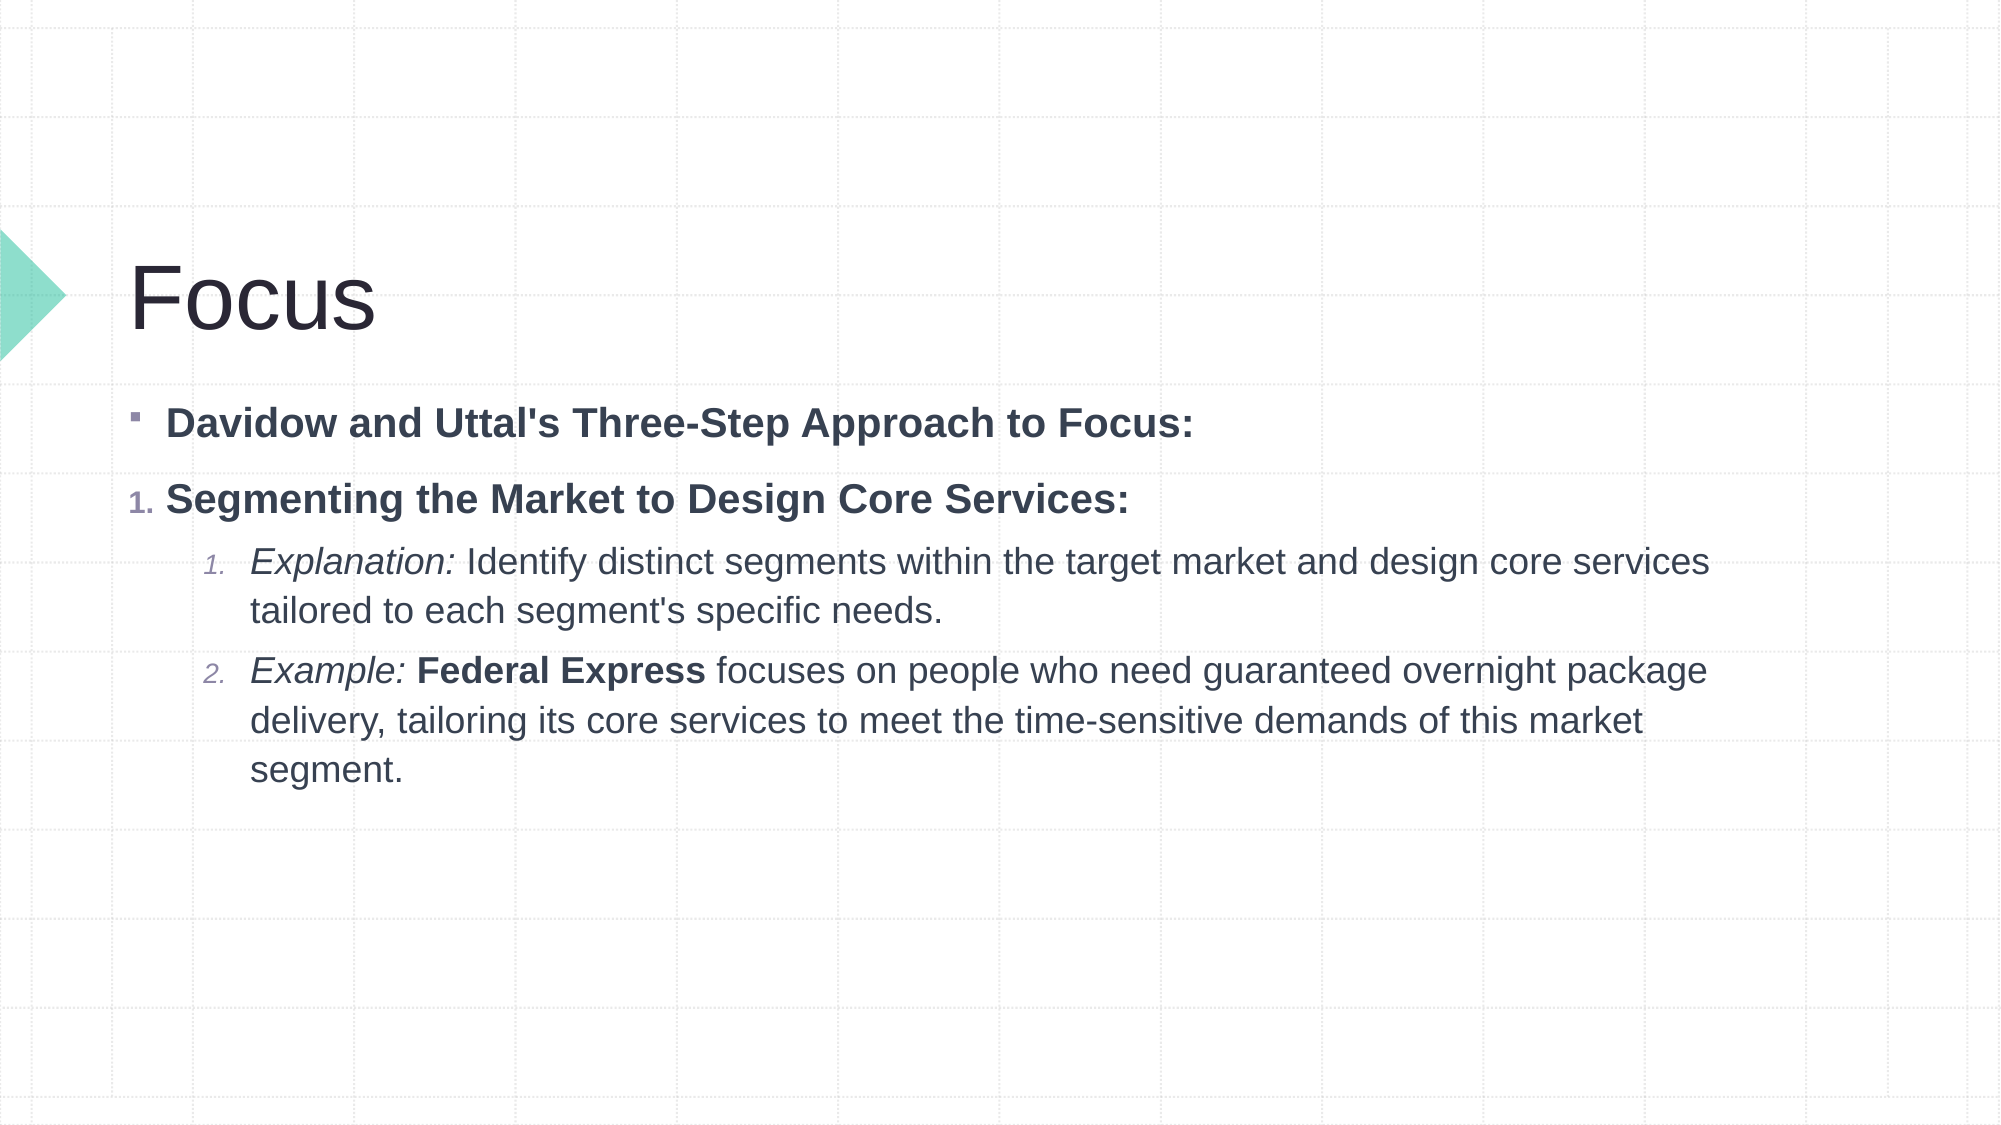

# Focus
Davidow and Uttal's Three-Step Approach to Focus:
Segmenting the Market to Design Core Services:
Explanation: Identify distinct segments within the target market and design core services tailored to each segment's specific needs.
Example: Federal Express focuses on people who need guaranteed overnight package delivery, tailoring its core services to meet the time-sensitive demands of this market segment.